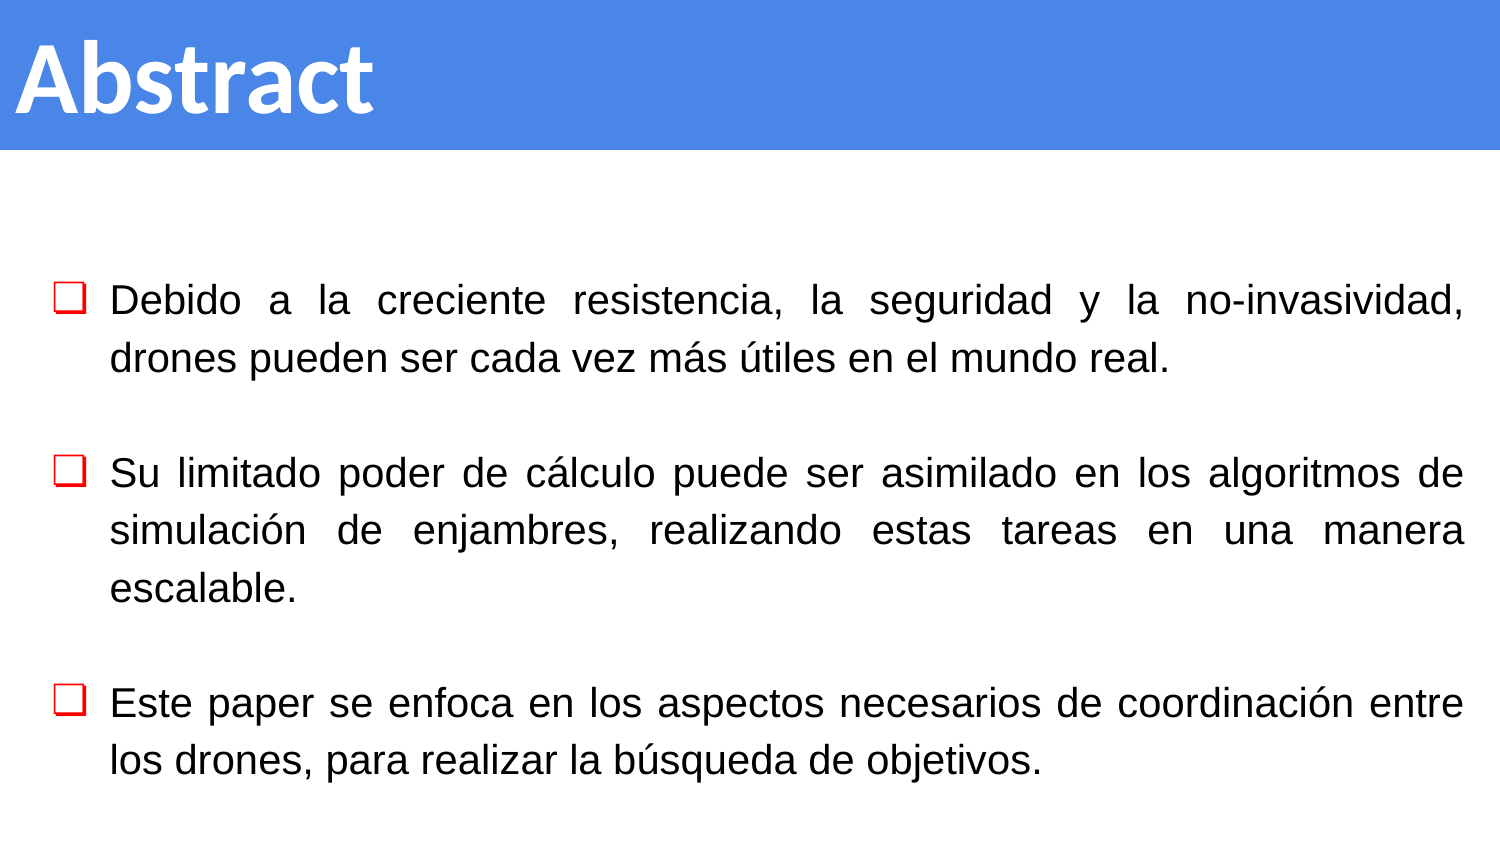

# Abstract
Debido a la creciente resistencia, la seguridad y la no-invasividad, drones pueden ser cada vez más útiles en el mundo real.

Su limitado poder de cálculo puede ser asimilado en los algoritmos de simulación de enjambres, realizando estas tareas en una manera escalable.

Este paper se enfoca en los aspectos necesarios de coordinación entre los drones, para realizar la búsqueda de objetivos.